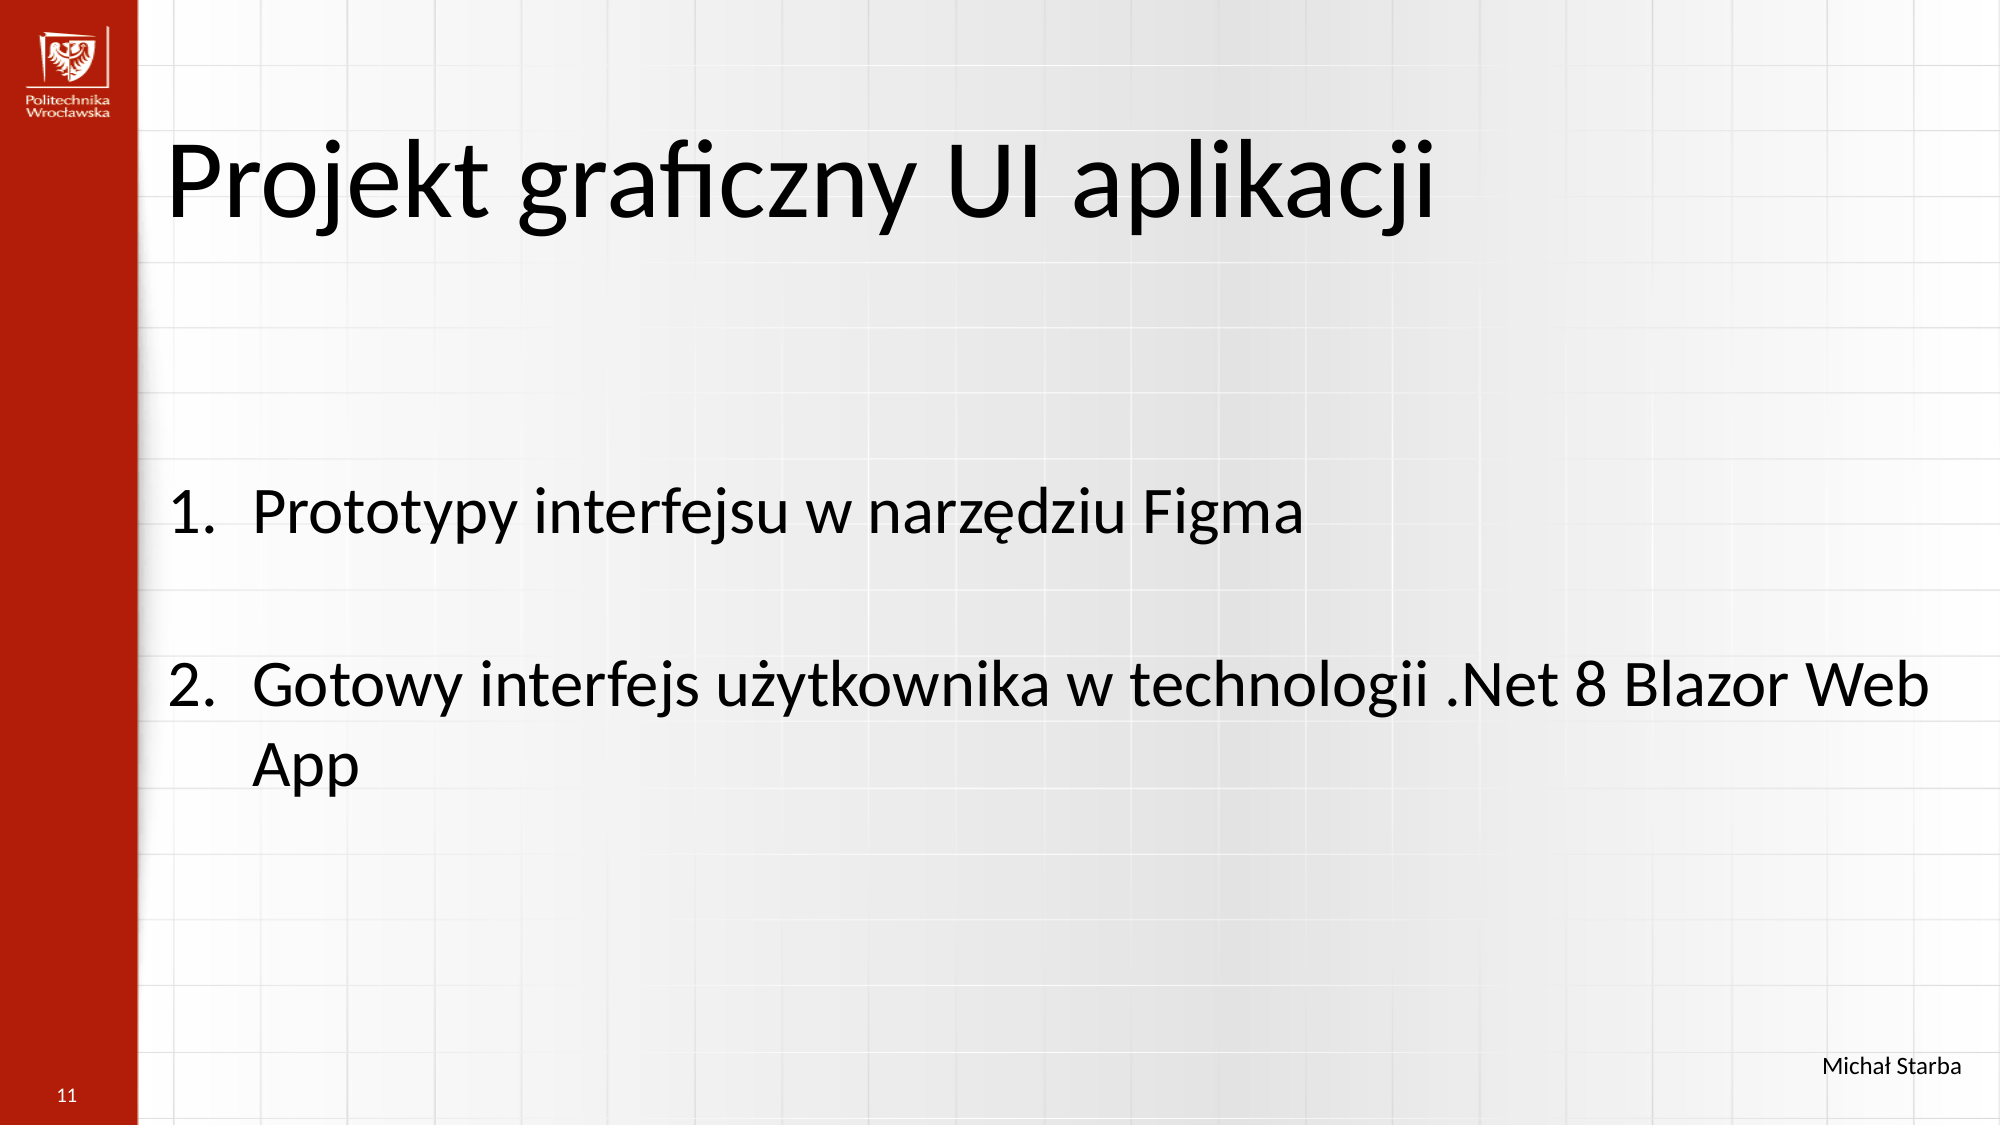

Projekt graficzny UI aplikacji
Prototypy interfejsu w narzędziu Figma
Gotowy interfejs użytkownika w technologii .Net 8 Blazor Web App
Michał Starba